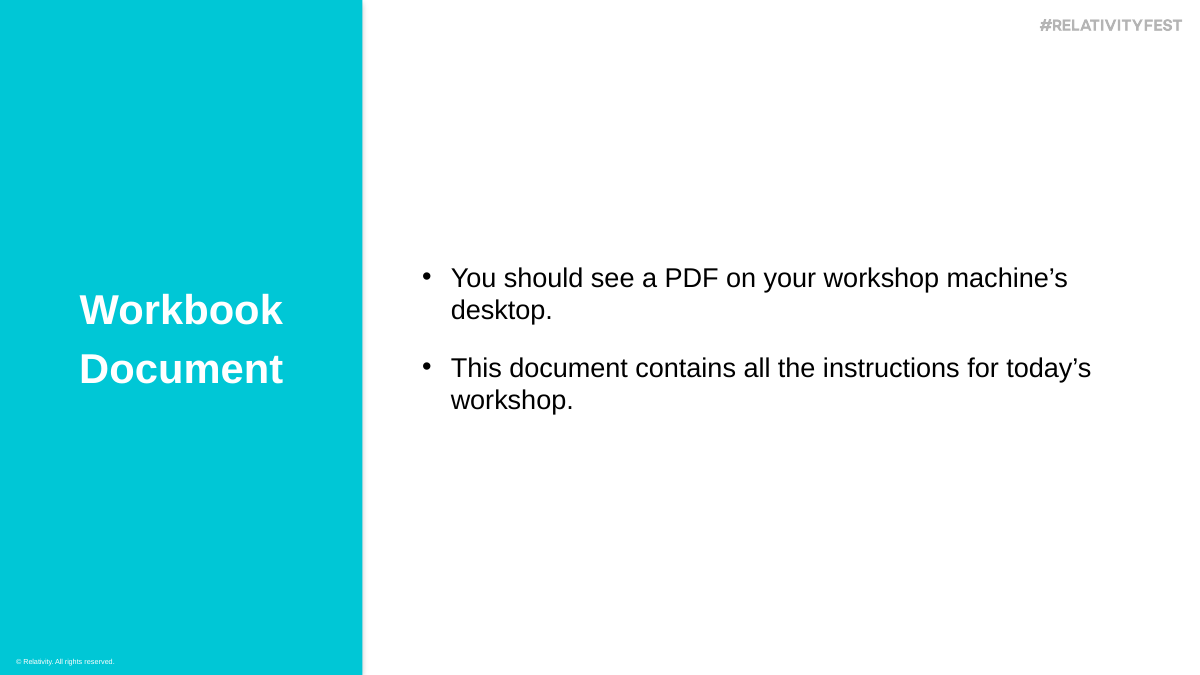

You should see a PDF on your workshop machine’s desktop.
This document contains all the instructions for today’s workshop.
Workbook
Document